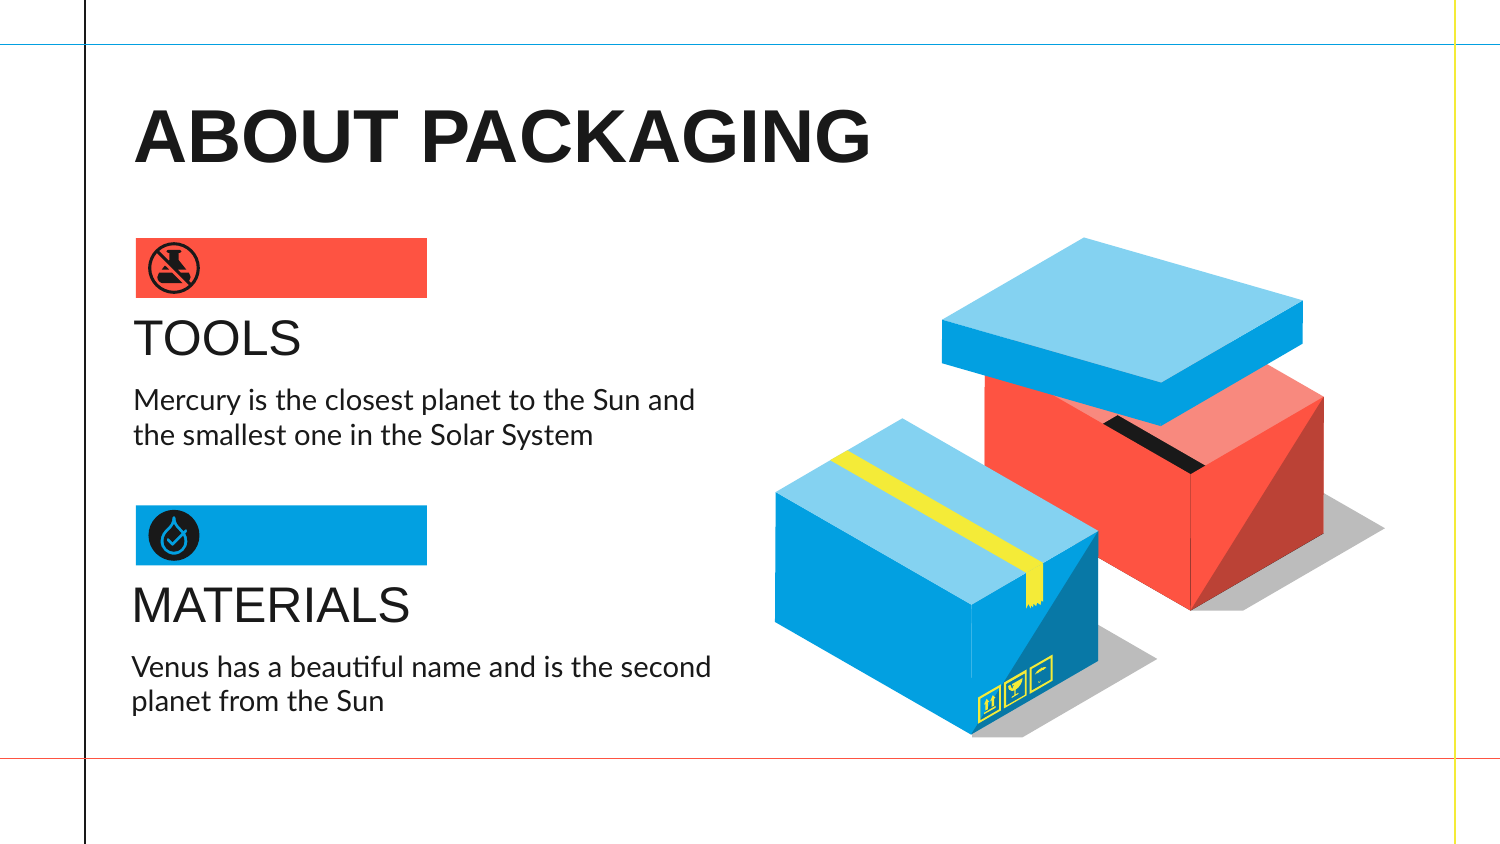

# ABOUT PACKAGING

TOOLS
Mercury is the closest planet to the Sun and the smallest one in the Solar System

MATERIALS
Venus has a beautiful name and is the second planet from the Sun